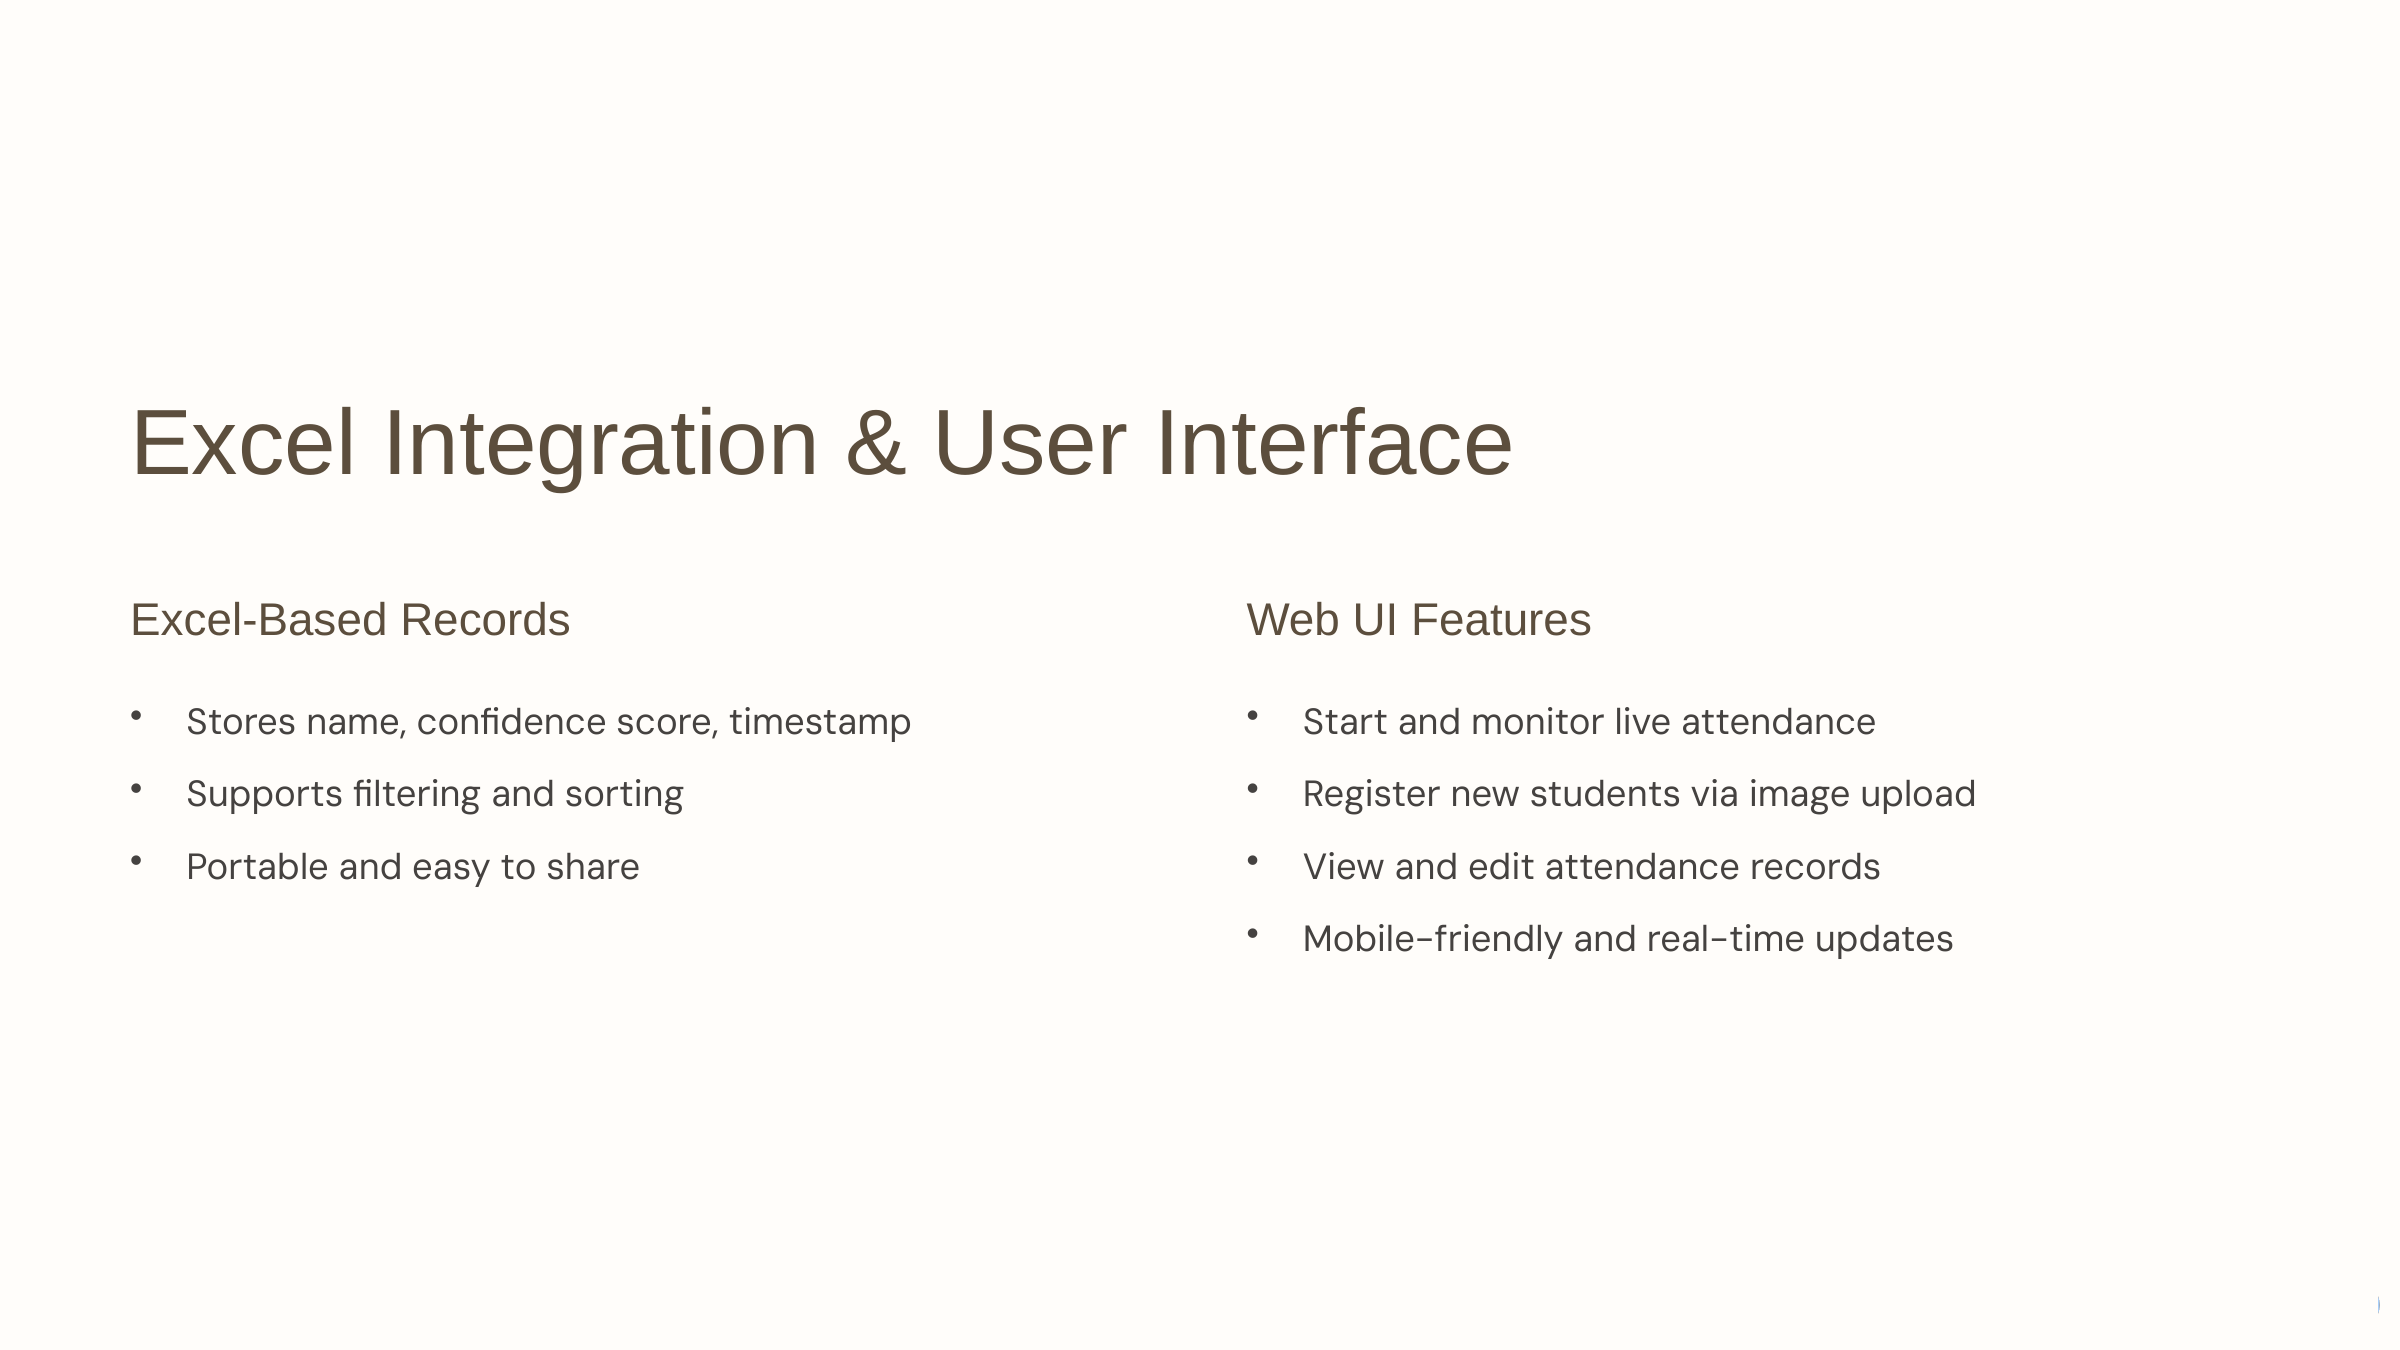

Excel Integration & User Interface
Excel-Based Records
Web UI Features
Stores name, confidence score, timestamp
Start and monitor live attendance
Supports filtering and sorting
Register new students via image upload
Portable and easy to share
View and edit attendance records
Mobile-friendly and real-time updates